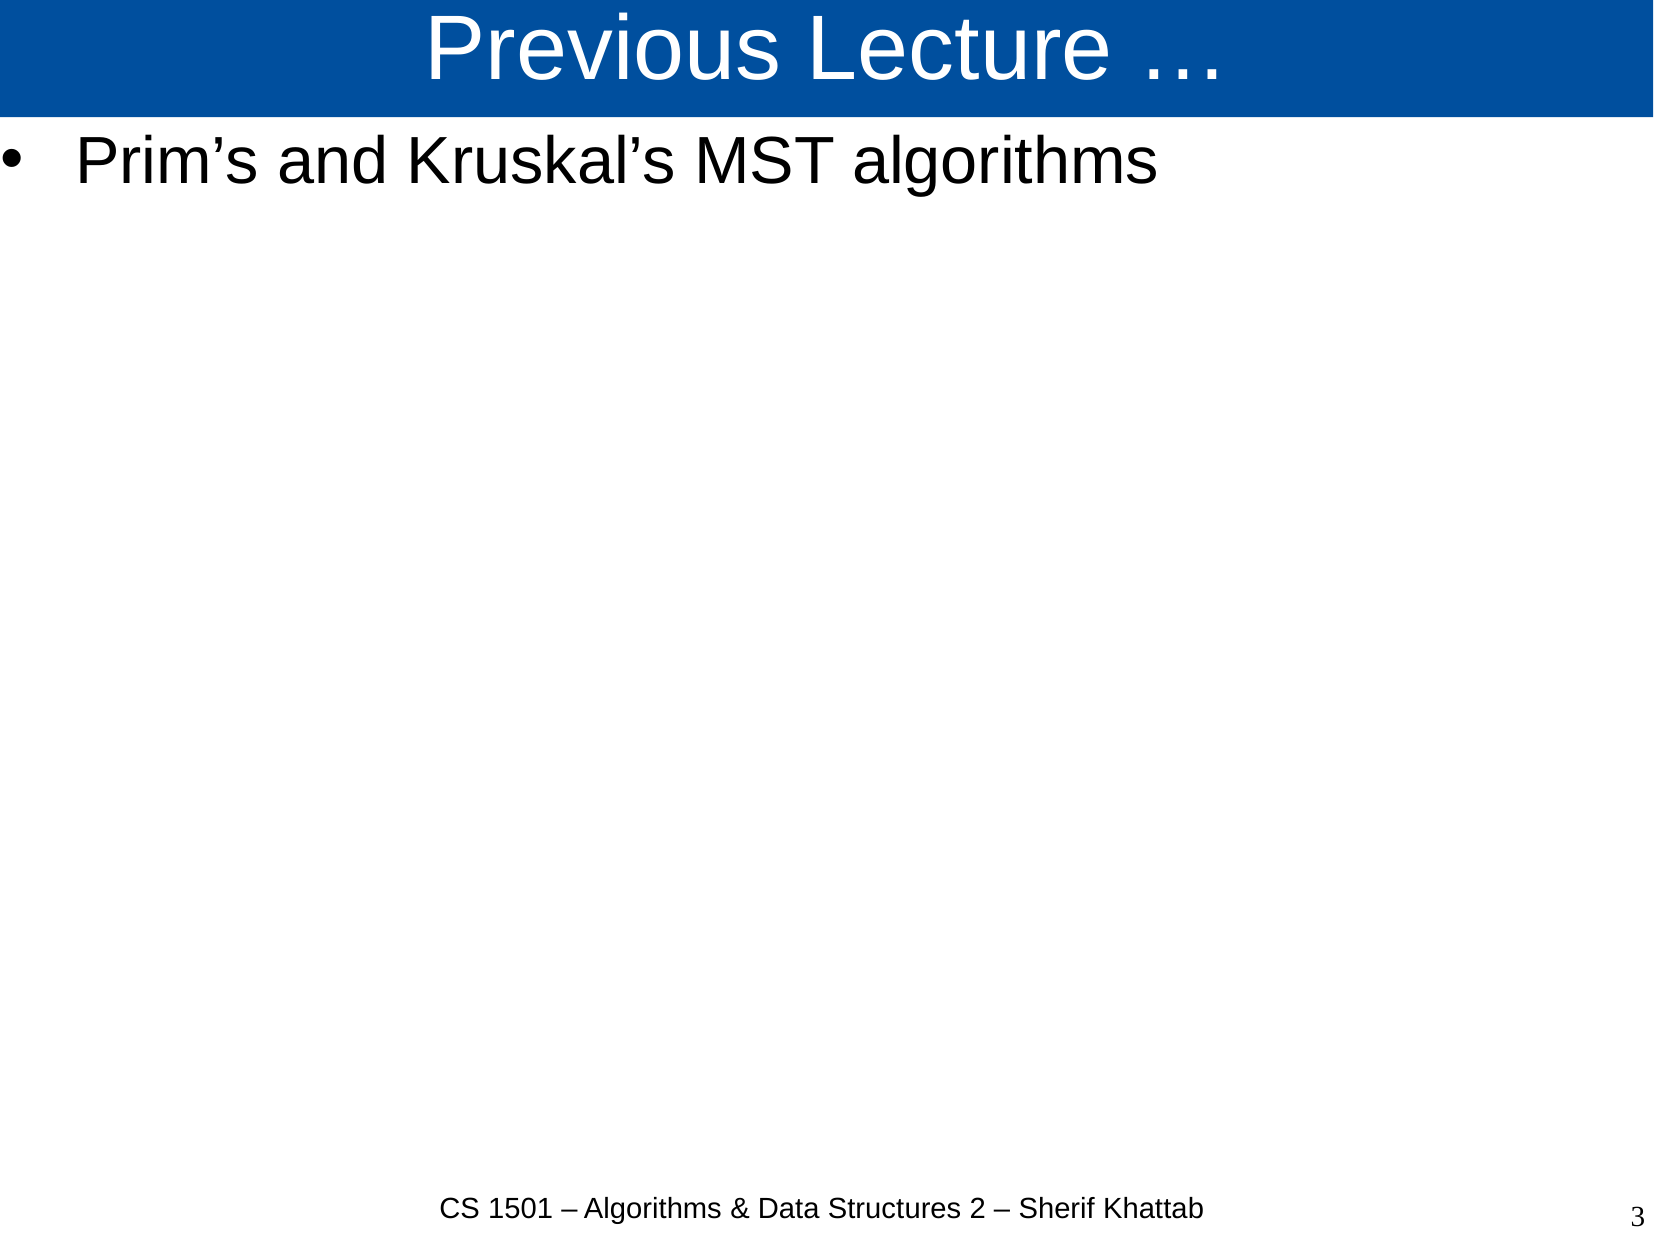

# Previous Lecture …
Prim’s and Kruskal’s MST algorithms
CS 1501 – Algorithms & Data Structures 2 – Sherif Khattab
3